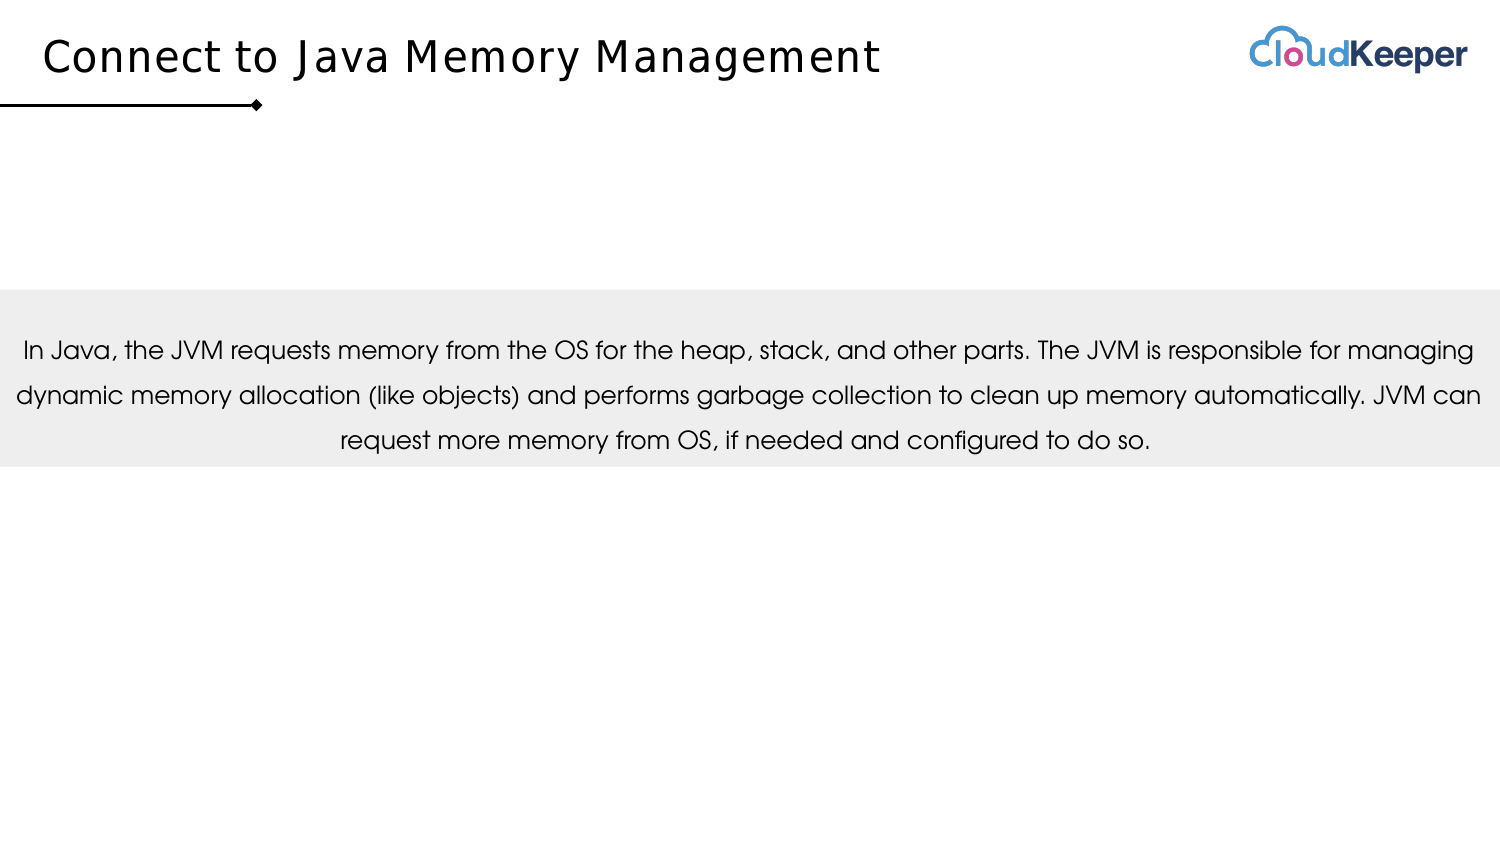

# Connect to Java Memory Management

In Java, the JVM requests memory from the OS for the heap, stack, and other parts. The JVM is responsible for managing dynamic memory allocation (like objects) and performs garbage collection to clean up memory automatically. JVM can request more memory from OS, if needed and configured to do so.